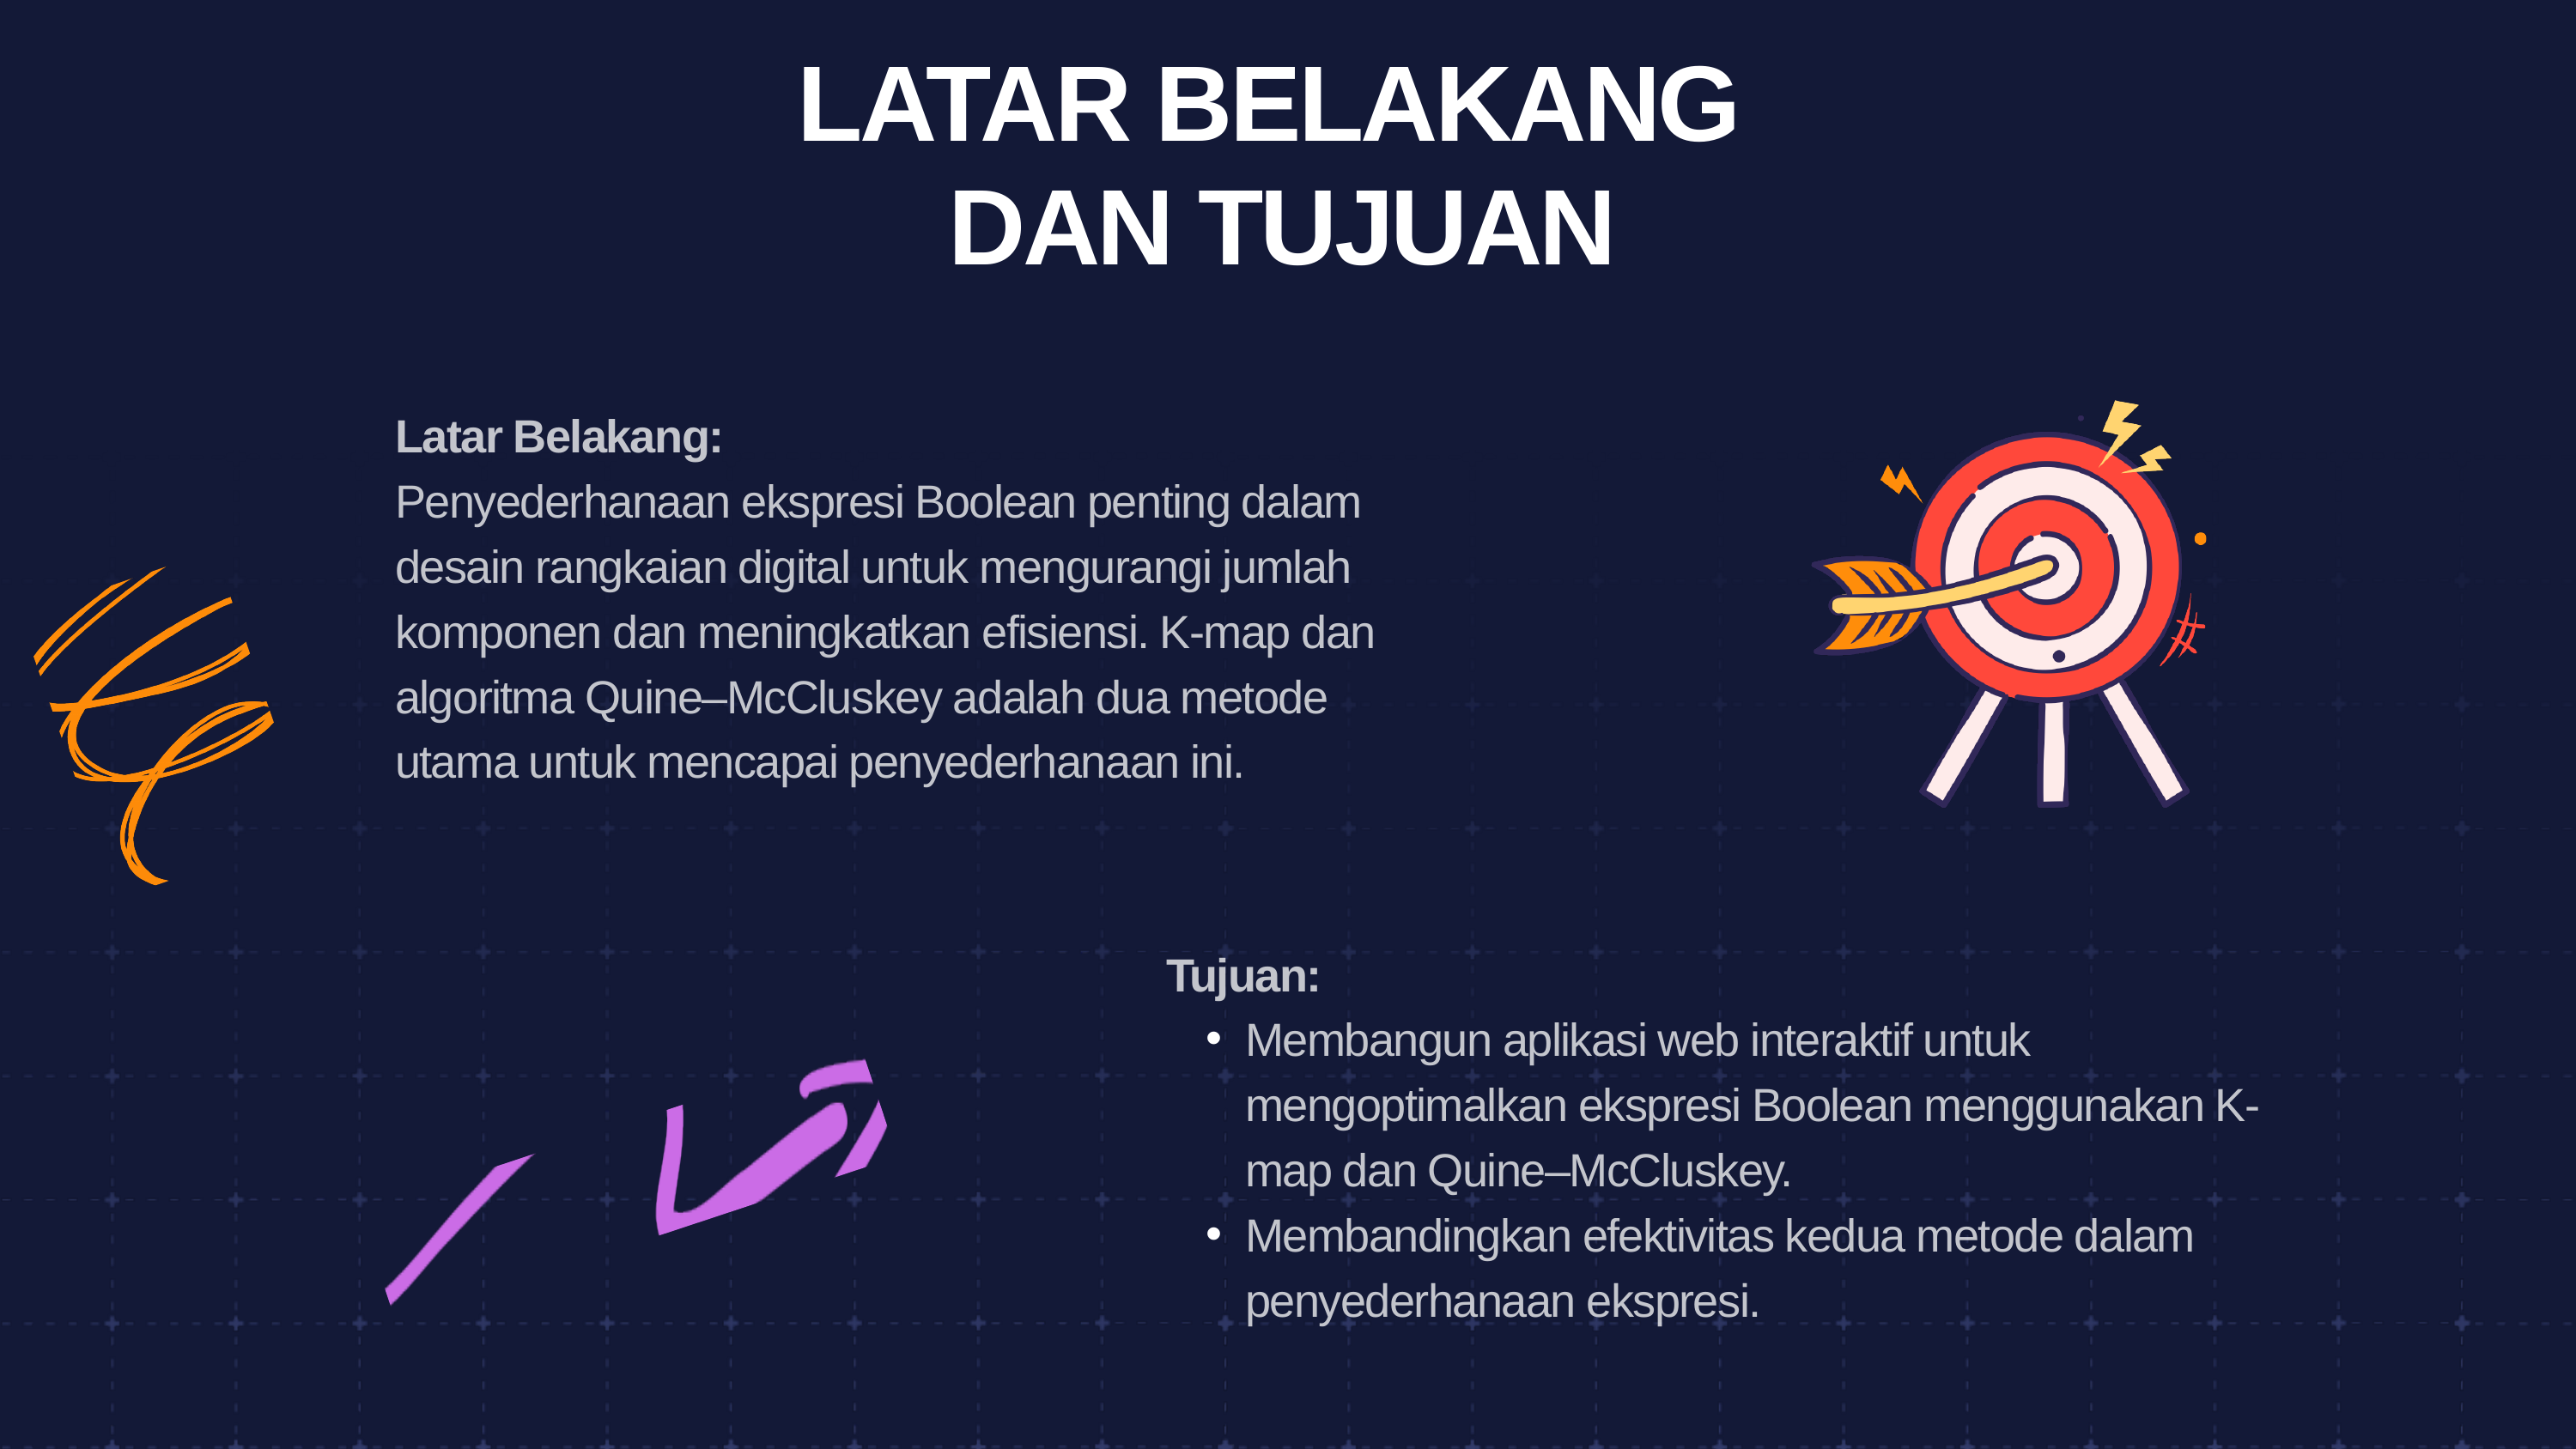

LATAR BELAKANG
DAN TUJUAN
Latar Belakang:
Penyederhanaan ekspresi Boolean penting dalam desain rangkaian digital untuk mengurangi jumlah komponen dan meningkatkan efisiensi. K-map dan algoritma Quine–McCluskey adalah dua metode utama untuk mencapai penyederhanaan ini.

Tujuan:
Membangun aplikasi web interaktif untuk mengoptimalkan ekspresi Boolean menggunakan K-map dan Quine–McCluskey.
Membandingkan efektivitas kedua metode dalam penyederhanaan ekspresi.